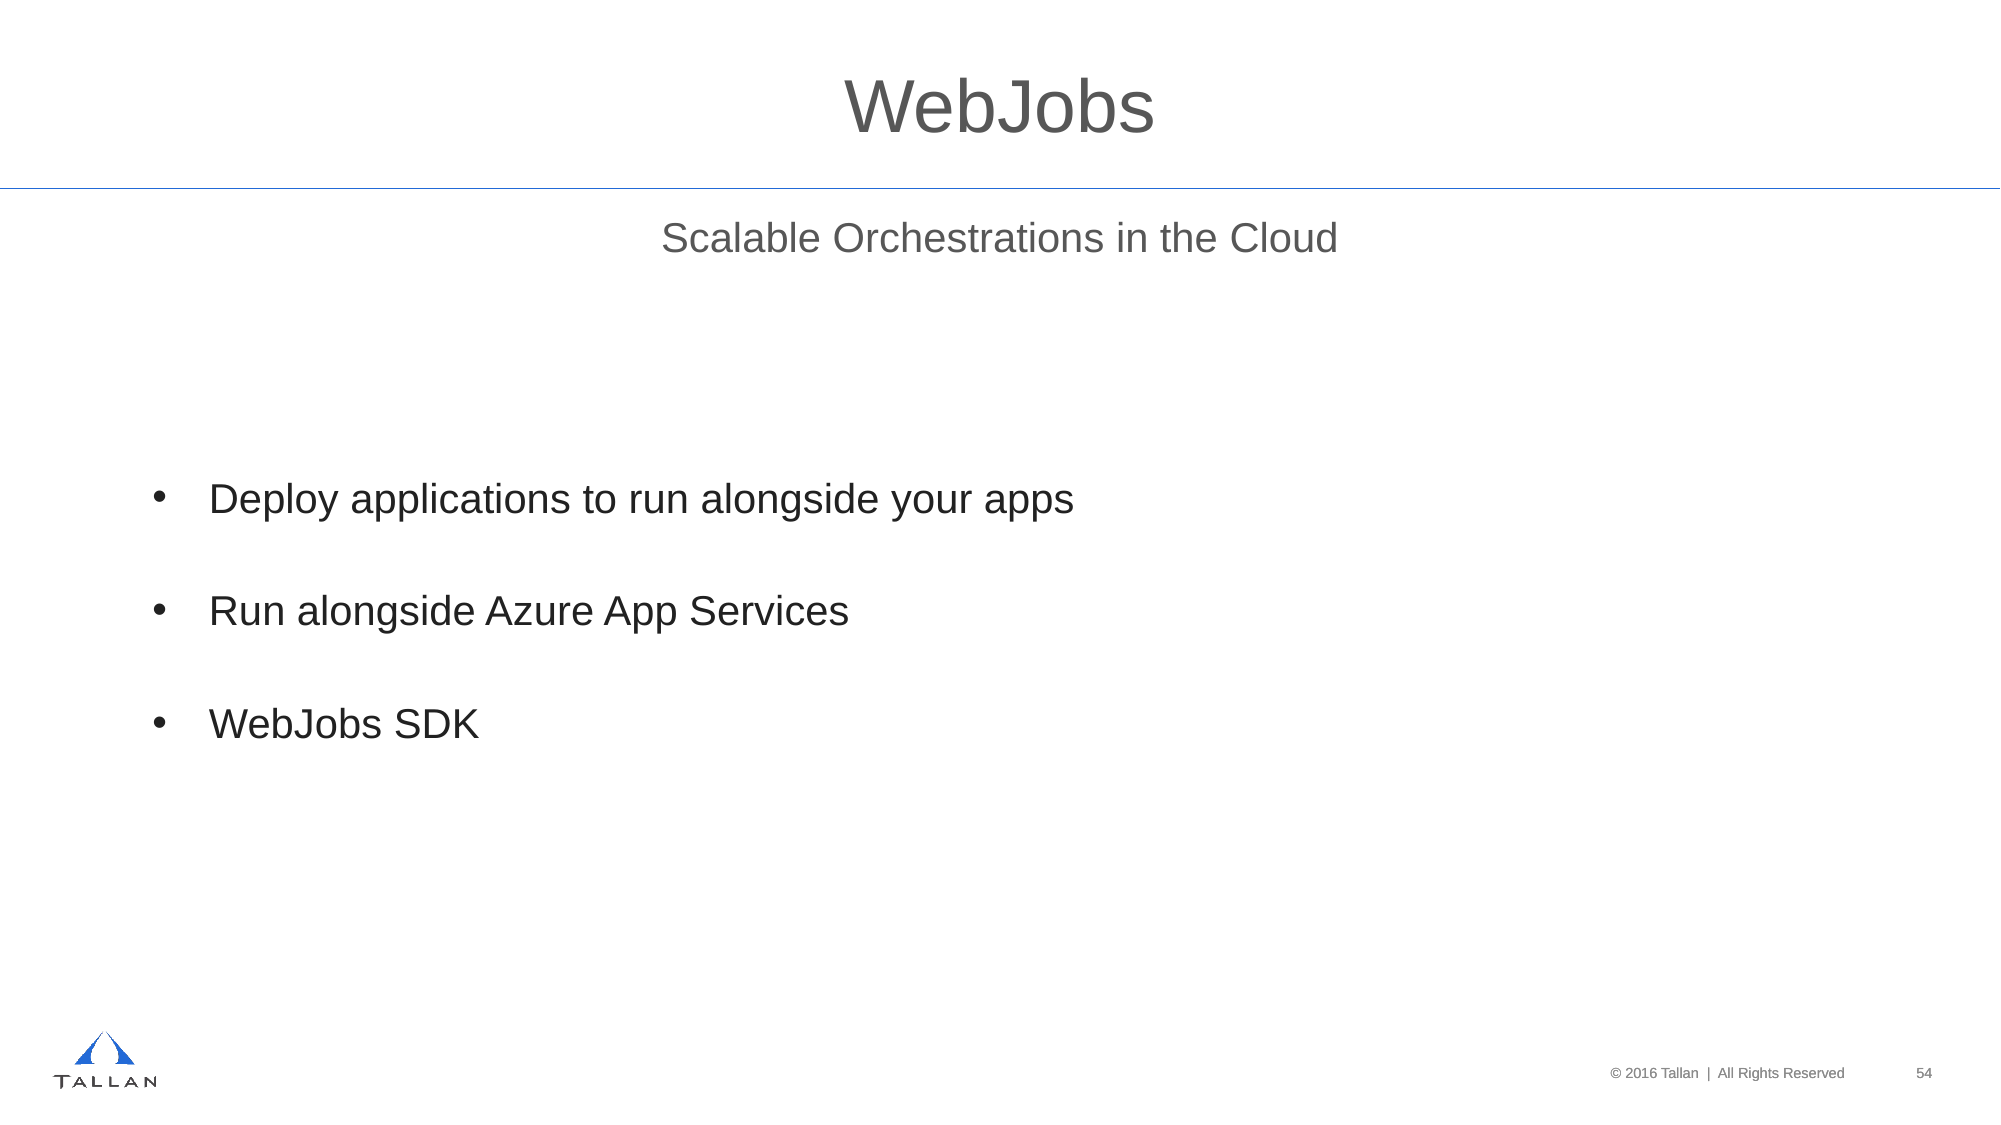

# WebJobs
Scalable Orchestrations in the Cloud
Deploy applications to run alongside your apps
Run alongside Azure App Services
WebJobs SDK